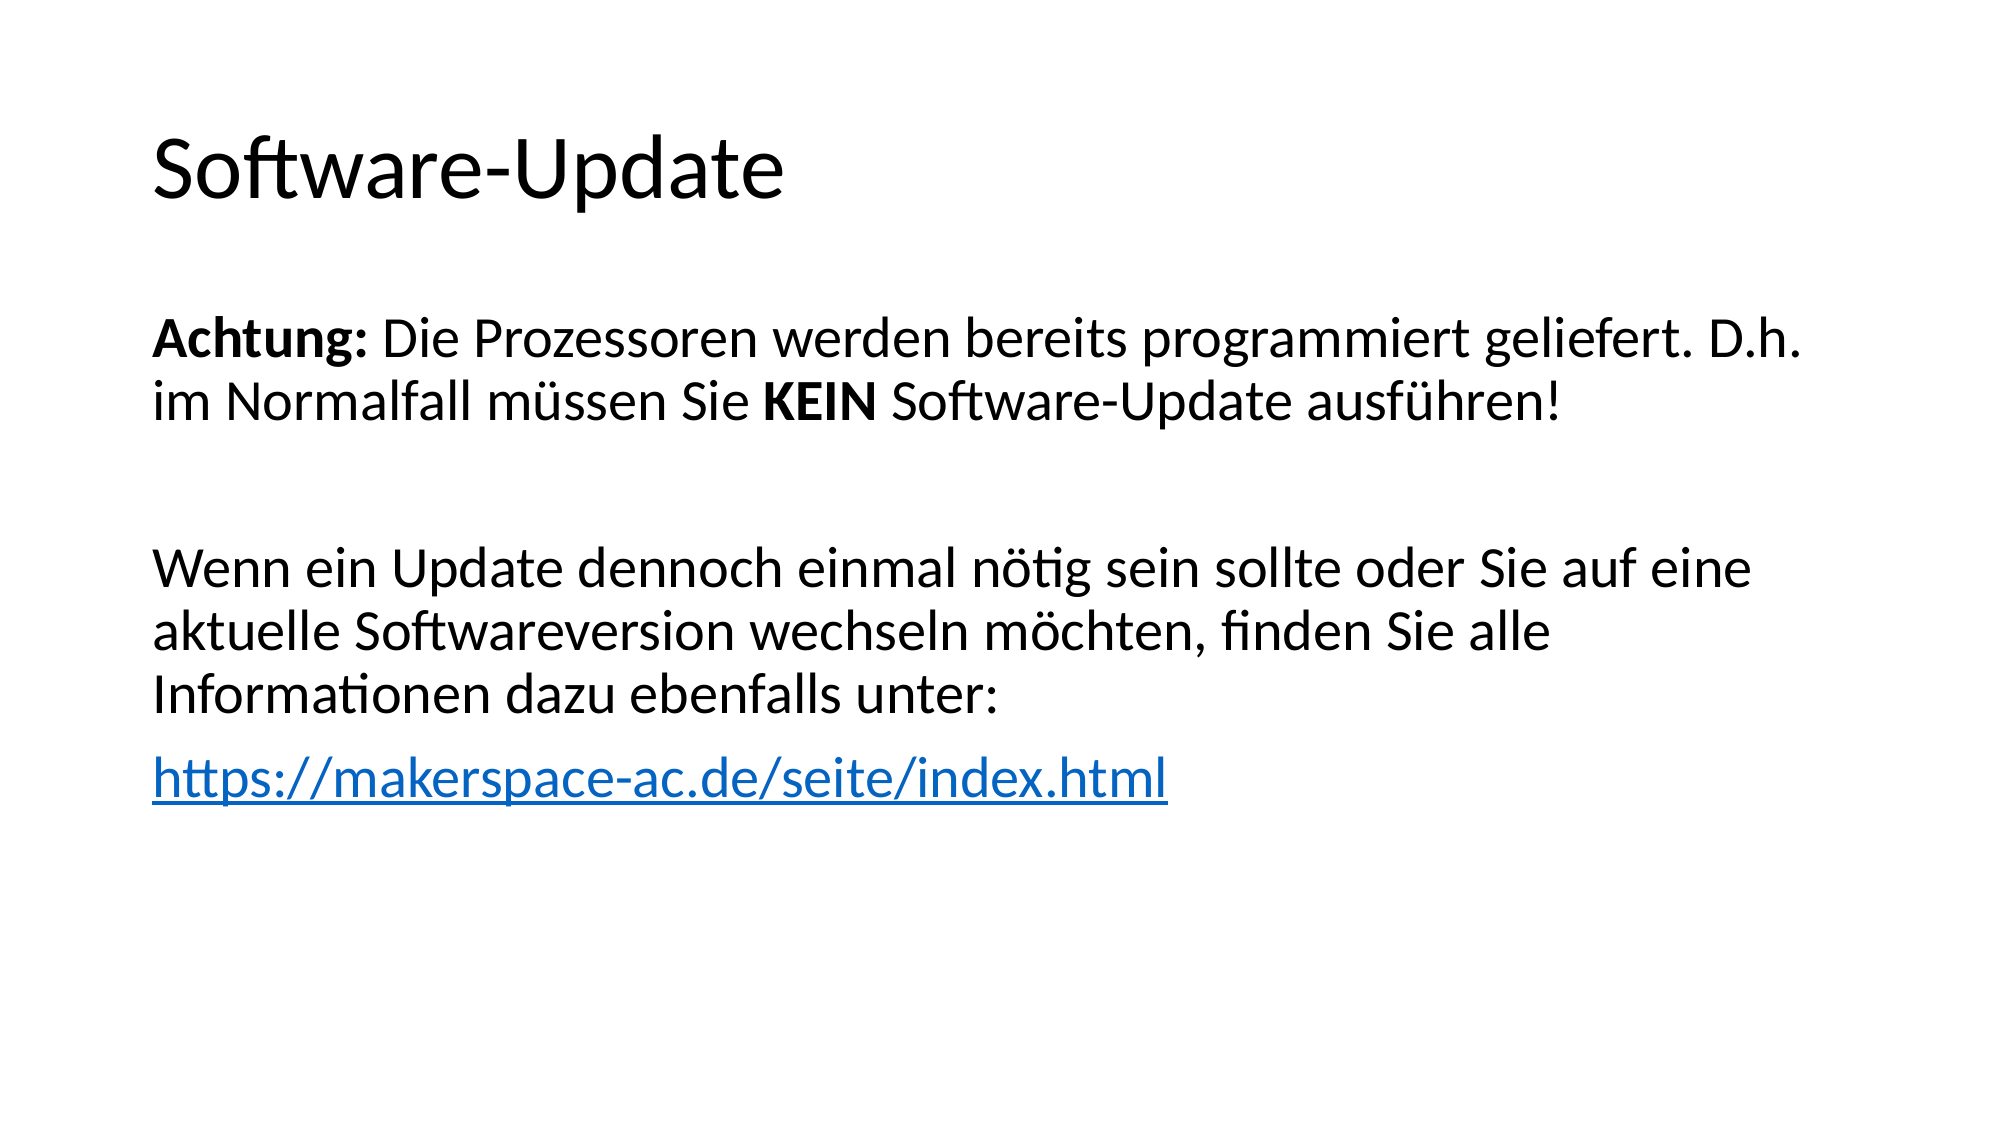

# Software-Update
Achtung: Die Prozessoren werden bereits programmiert geliefert. D.h. im Normalfall müssen Sie KEIN Software-Update ausführen!

Wenn ein Update dennoch einmal nötig sein sollte oder Sie auf eine aktuelle Softwareversion wechseln möchten, finden Sie alle Informationen dazu ebenfalls unter:
https://makerspace-ac.de/seite/index.html